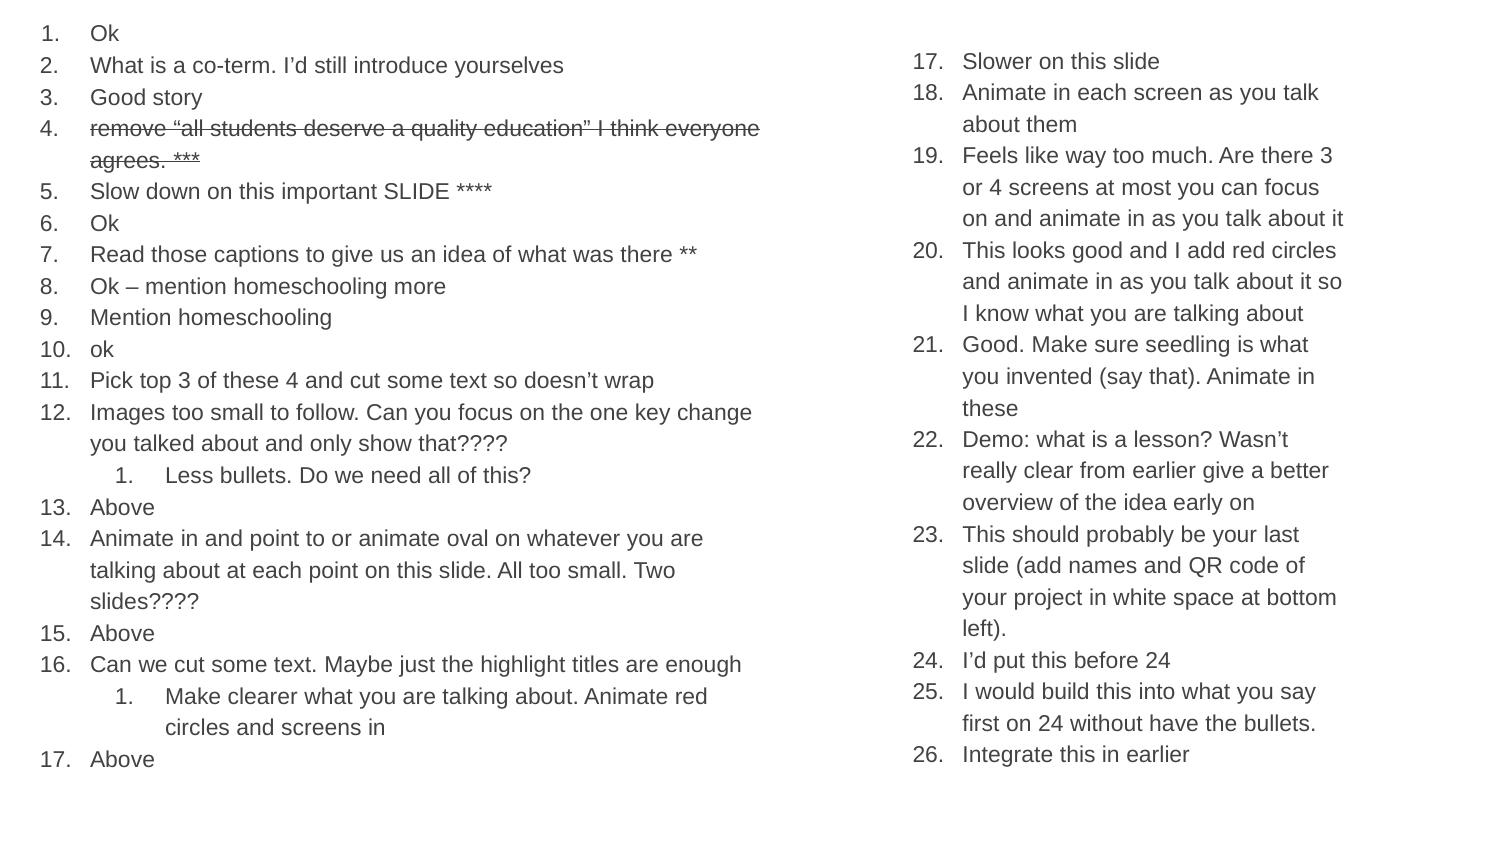

Ok
What is a co-term. I’d still introduce yourselves
Good story
remove “all students deserve a quality education” I think everyone agrees. ***
Slow down on this important SLIDE ****
Ok
Read those captions to give us an idea of what was there **
Ok – mention homeschooling more
Mention homeschooling
ok
Pick top 3 of these 4 and cut some text so doesn’t wrap
Images too small to follow. Can you focus on the one key change you talked about and only show that????
Less bullets. Do we need all of this?
Above
Animate in and point to or animate oval on whatever you are talking about at each point on this slide. All too small. Two slides????
Above
Can we cut some text. Maybe just the highlight titles are enough
Make clearer what you are talking about. Animate red circles and screens in
Above
Slower on this slide
Animate in each screen as you talk about them
Feels like way too much. Are there 3 or 4 screens at most you can focus on and animate in as you talk about it
This looks good and I add red circles and animate in as you talk about it so I know what you are talking about
Good. Make sure seedling is what you invented (say that). Animate in these
Demo: what is a lesson? Wasn’t really clear from earlier give a better overview of the idea early on
This should probably be your last slide (add names and QR code of your project in white space at bottom left).
I’d put this before 24
I would build this into what you say first on 24 without have the bullets.
Integrate this in earlier